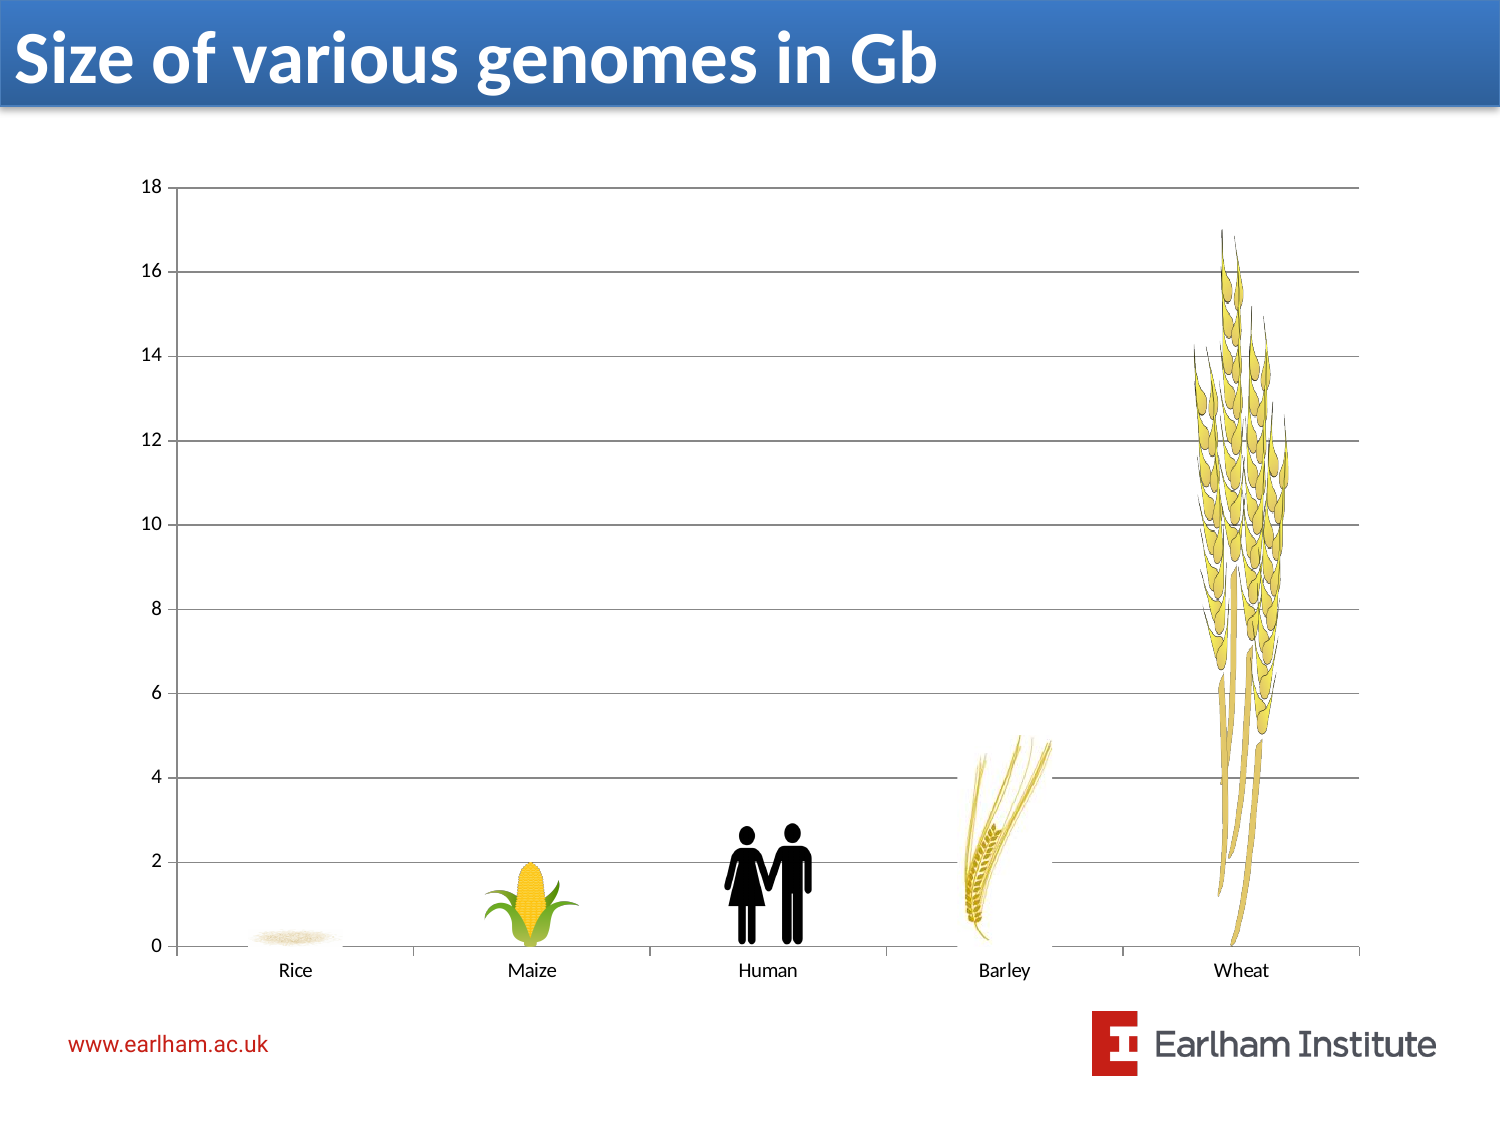

Size of various genomes in Gb
#

### Chart

| Category |  |
|---|---|
| Rice | 0.4 |
| Maize | 2.0 |
| Human | 3.0 |
| Barley | 5.0 |
| Wheat | 17.0 |